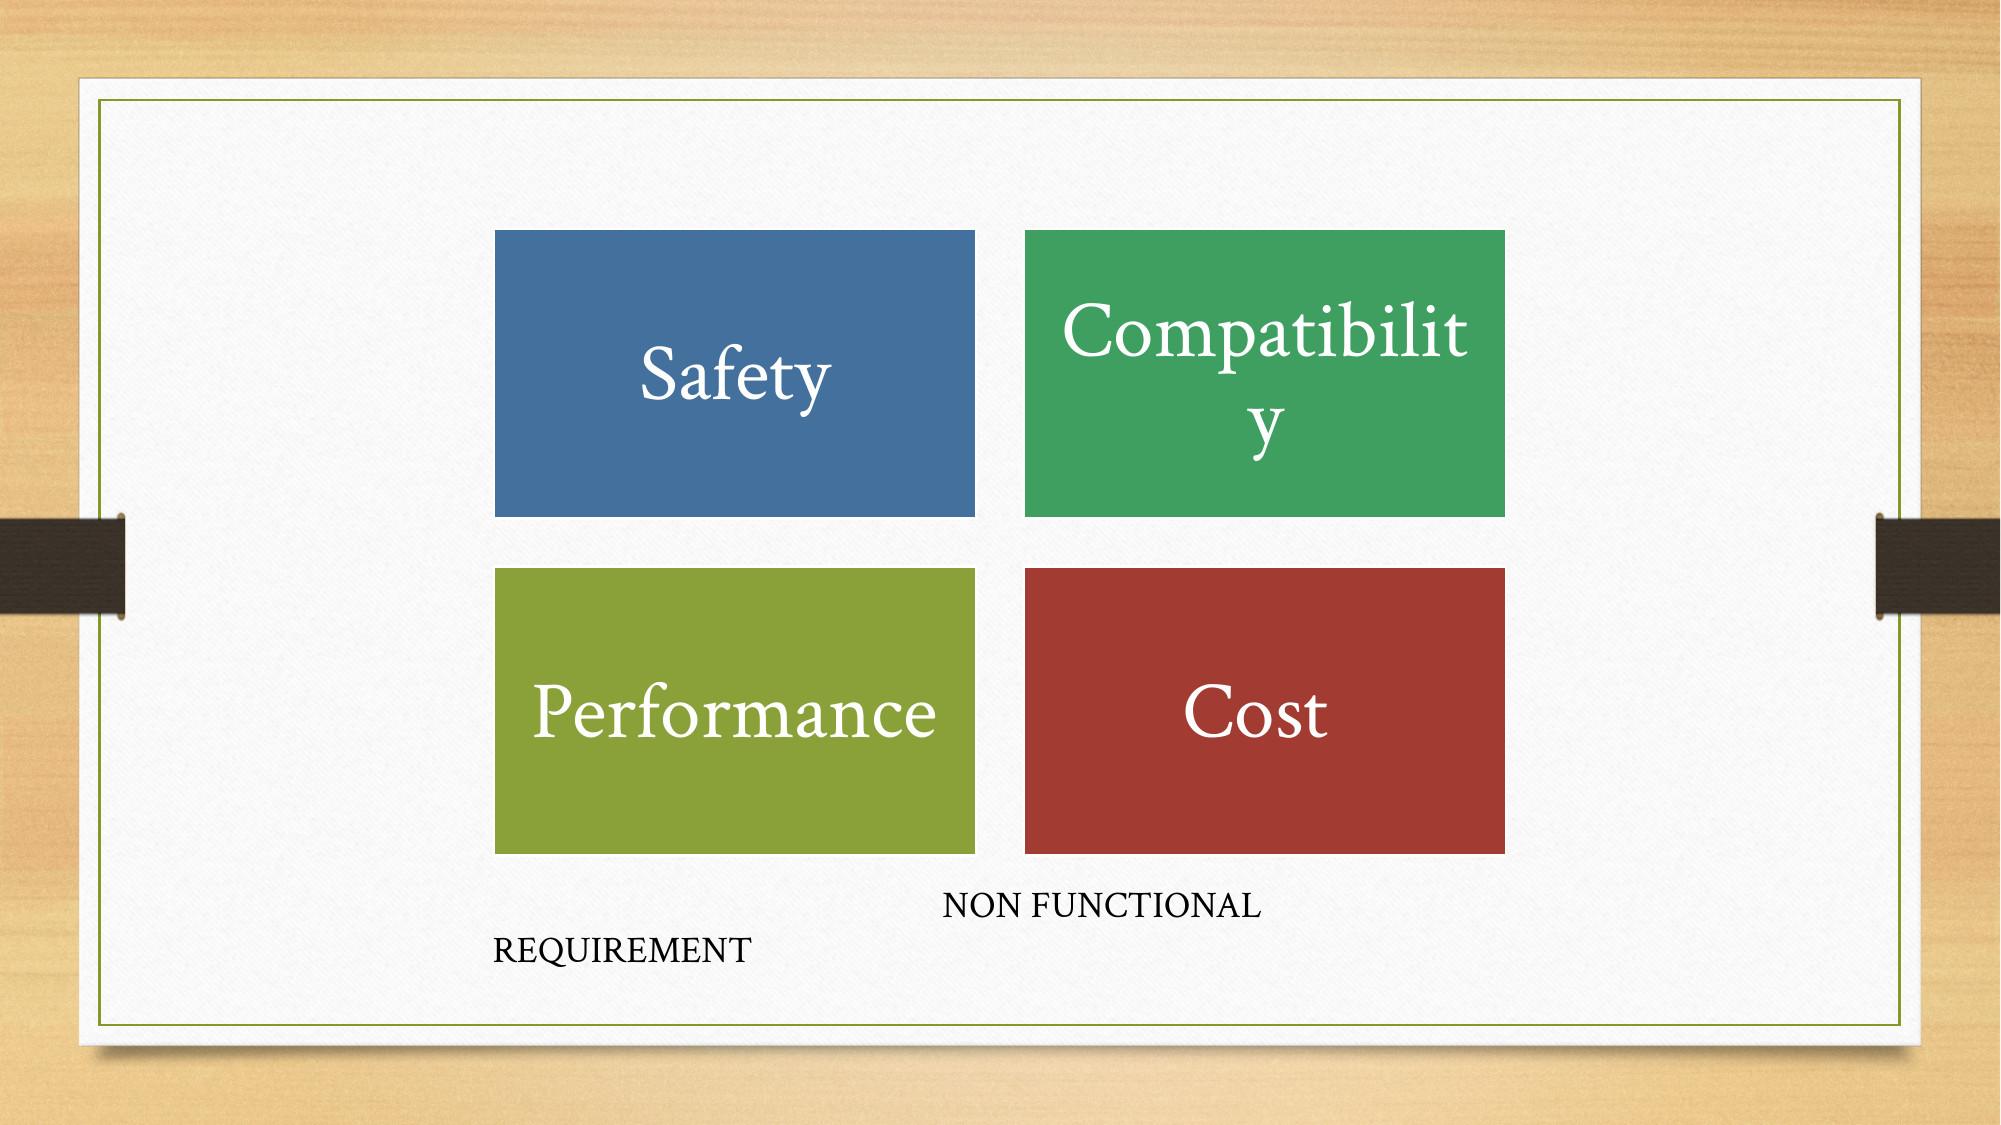

Safety
Compatibility
Performance
Cost
			NON FUNCTIONAL REQUIREMENT